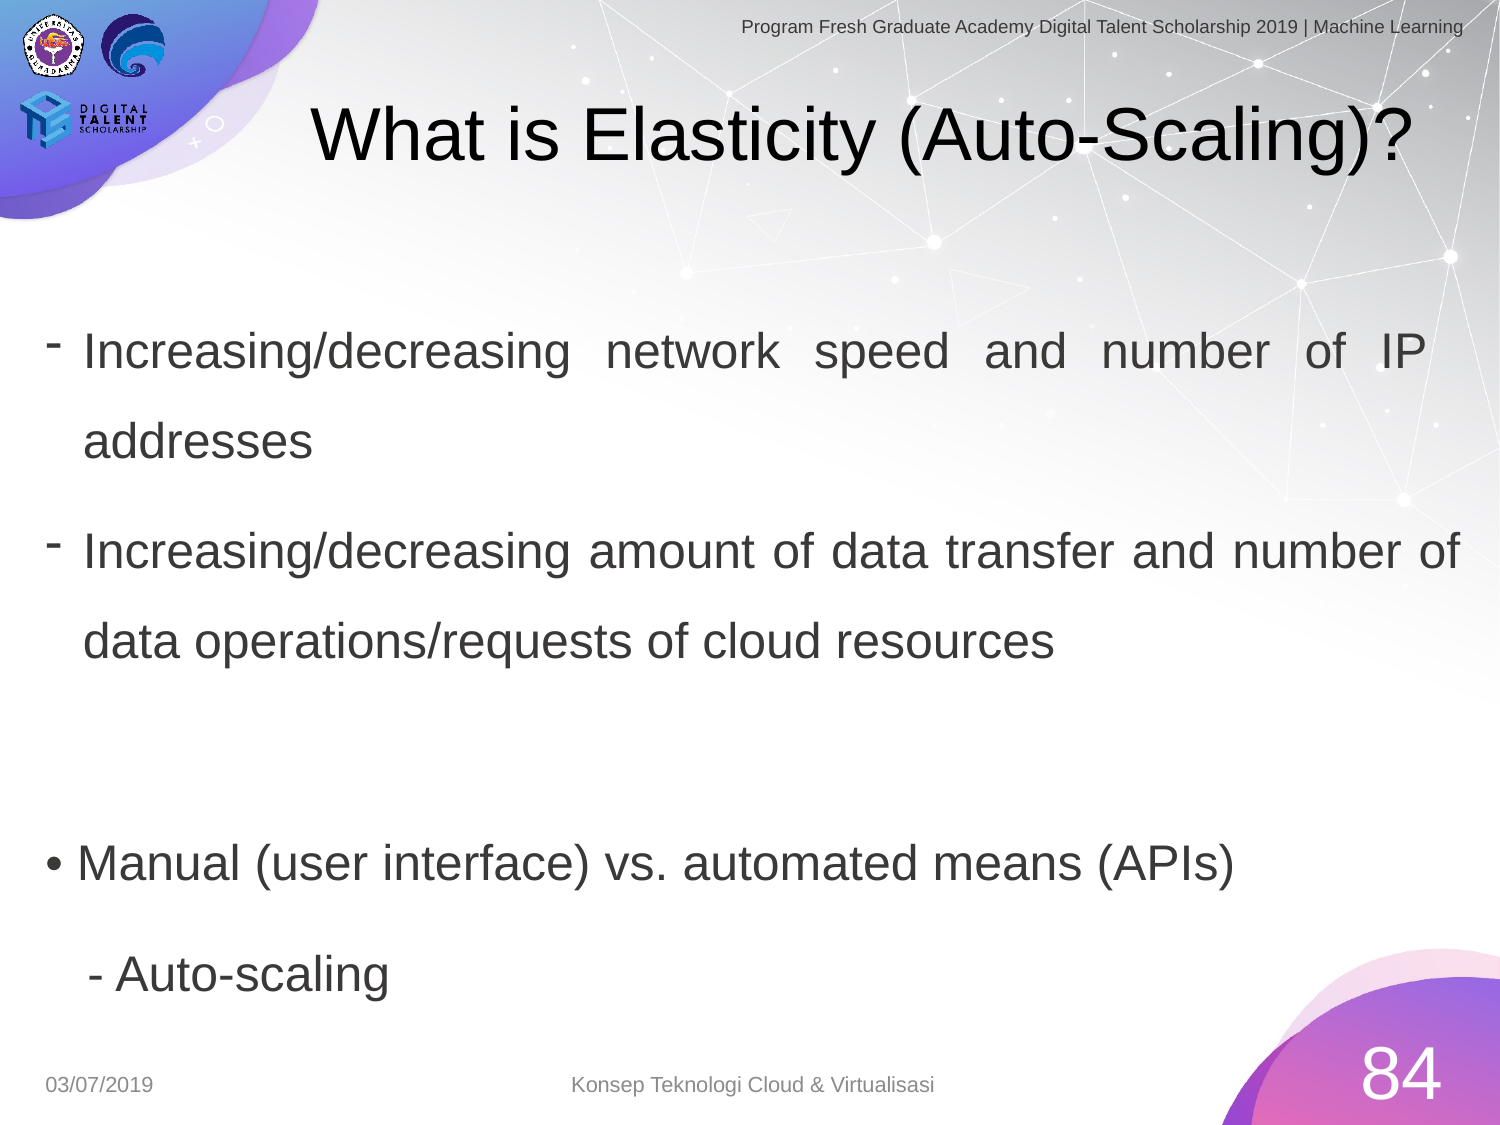

# What is Elasticity (Auto-Scaling)?
Increasing/decreasing network speed and number of IP  addresses
Increasing/decreasing amount of data transfer and number of data operations/requests of cloud resources

• Manual (user interface) vs. automated means (APIs)
   - Auto-scaling
84
Konsep Teknologi Cloud & Virtualisasi
03/07/2019